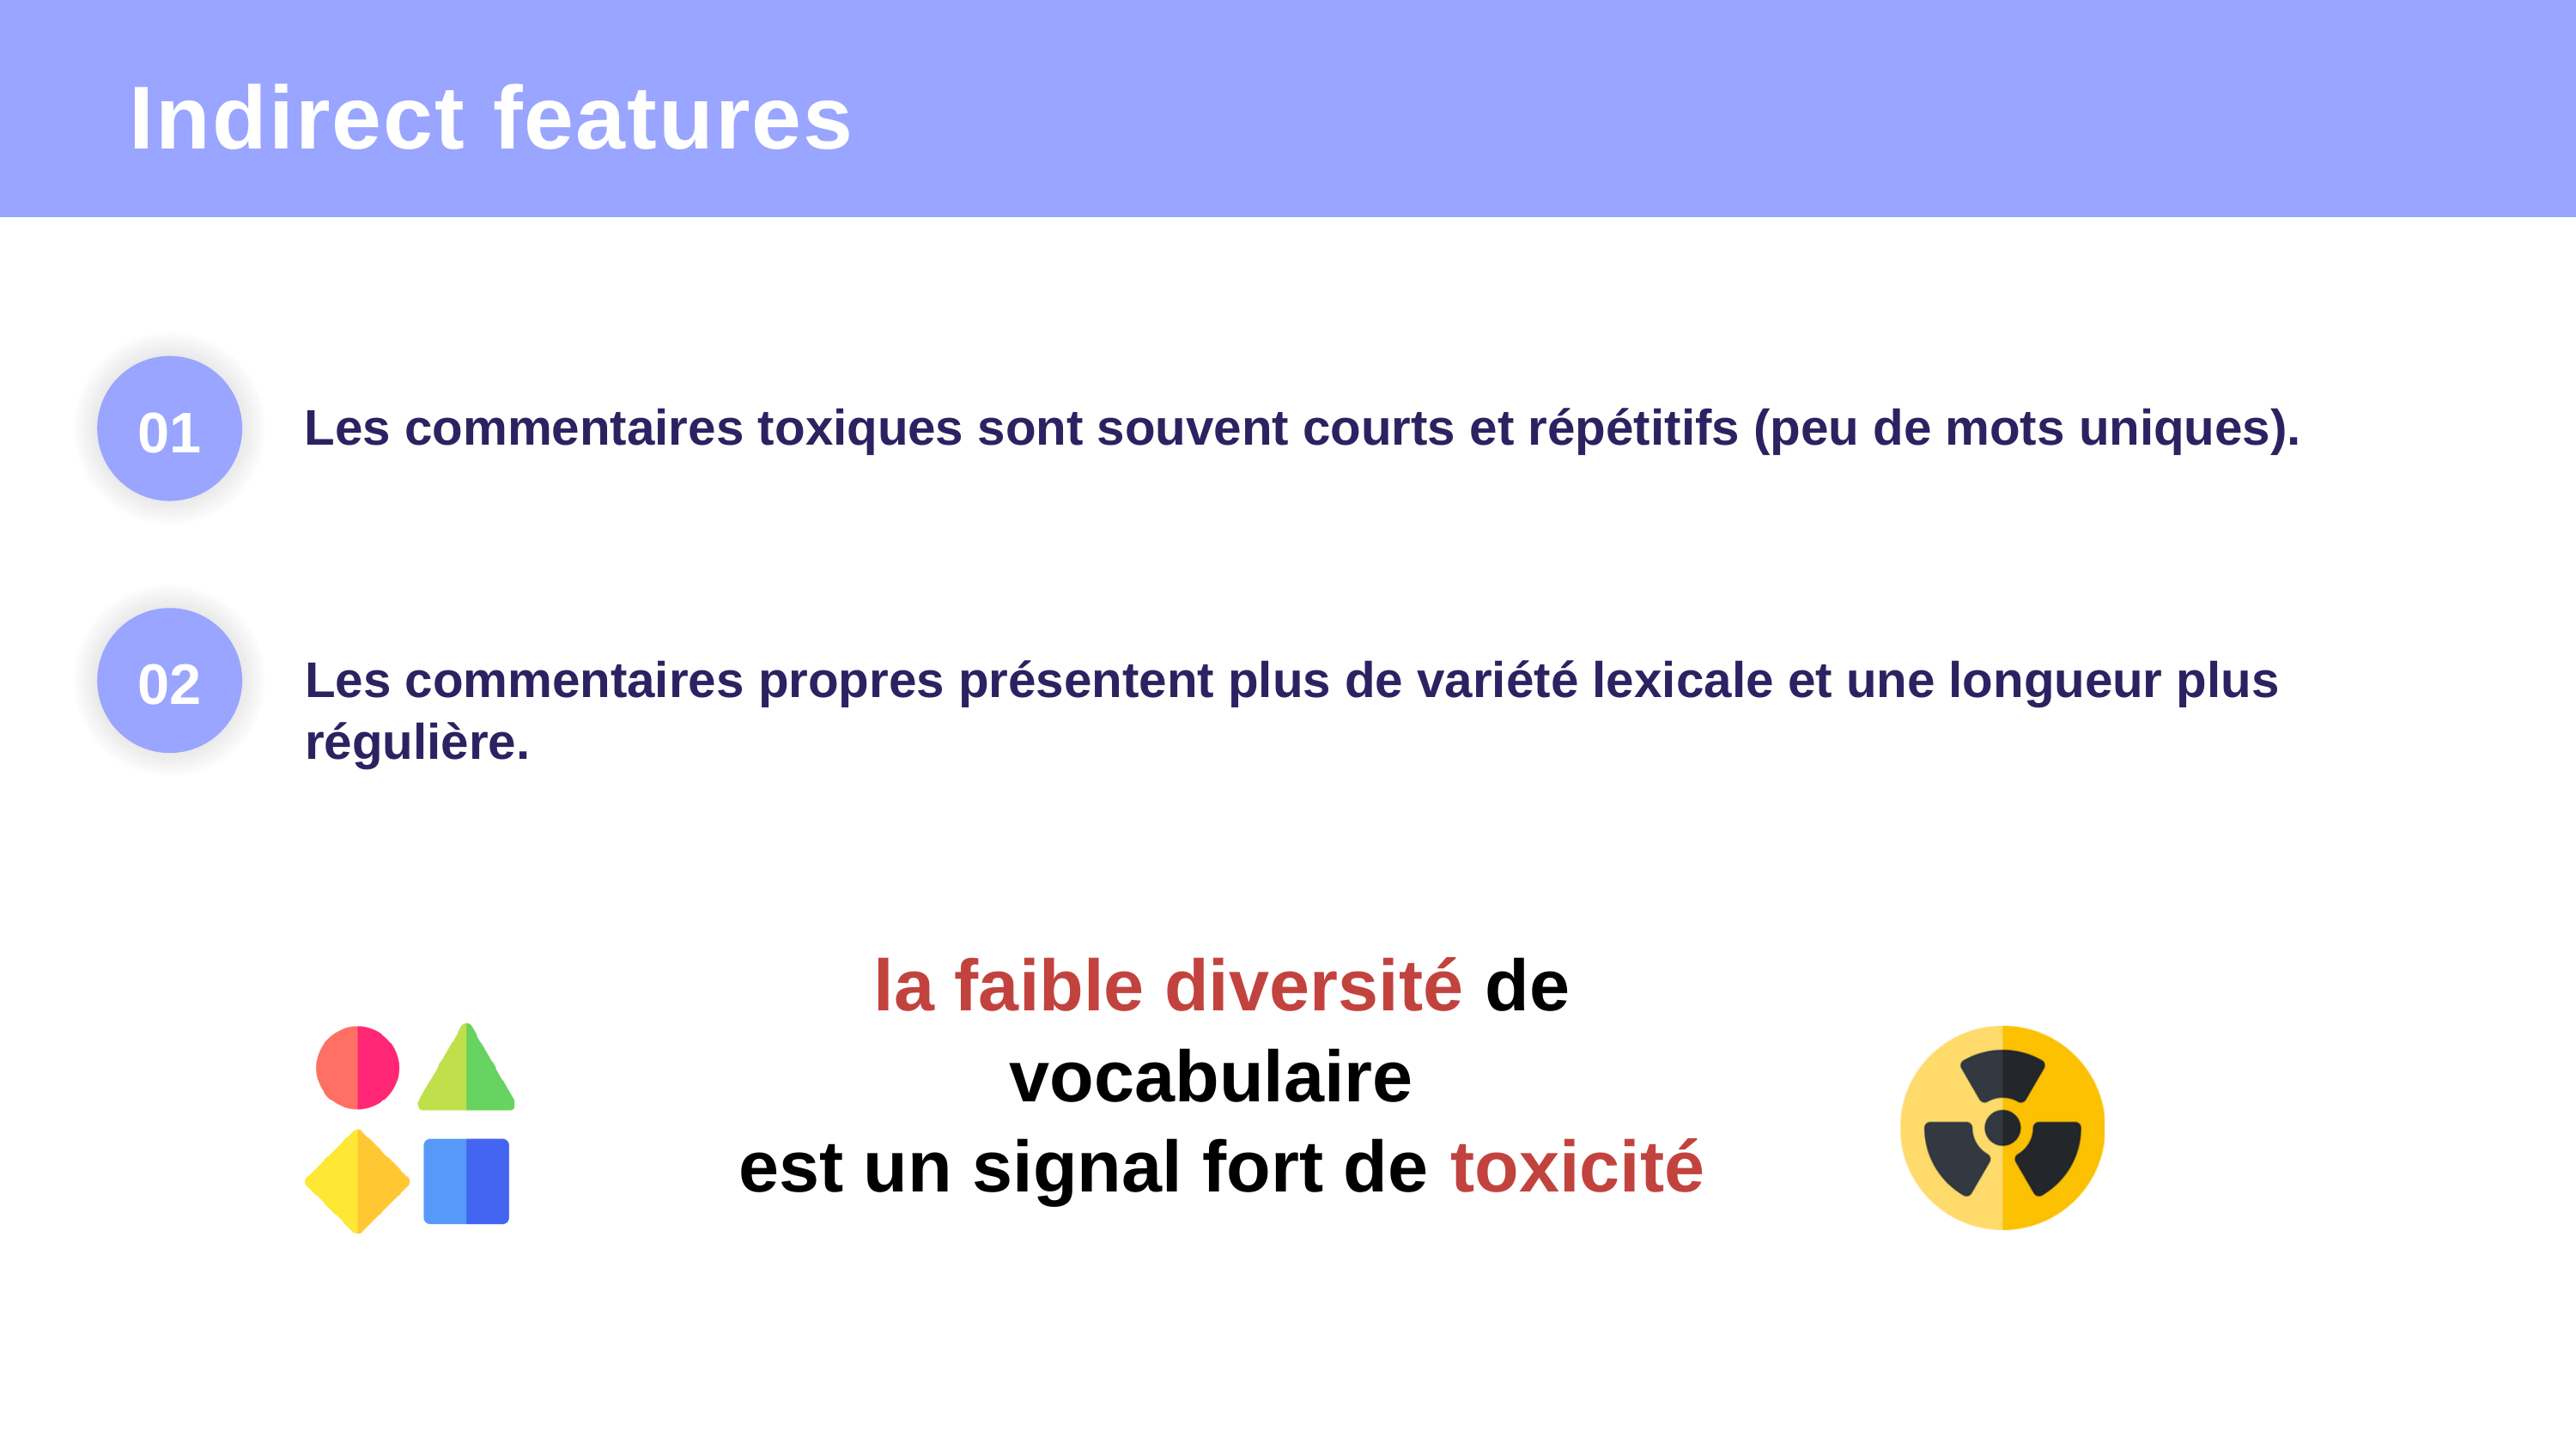

Indirect features

01
Les commentaires toxiques sont souvent courts et répétitifs (peu de mots uniques).

02
Les commentaires propres présentent plus de variété lexicale et une longueur plus régulière.
la faible diversité de vocabulaire
est un signal fort de toxicité